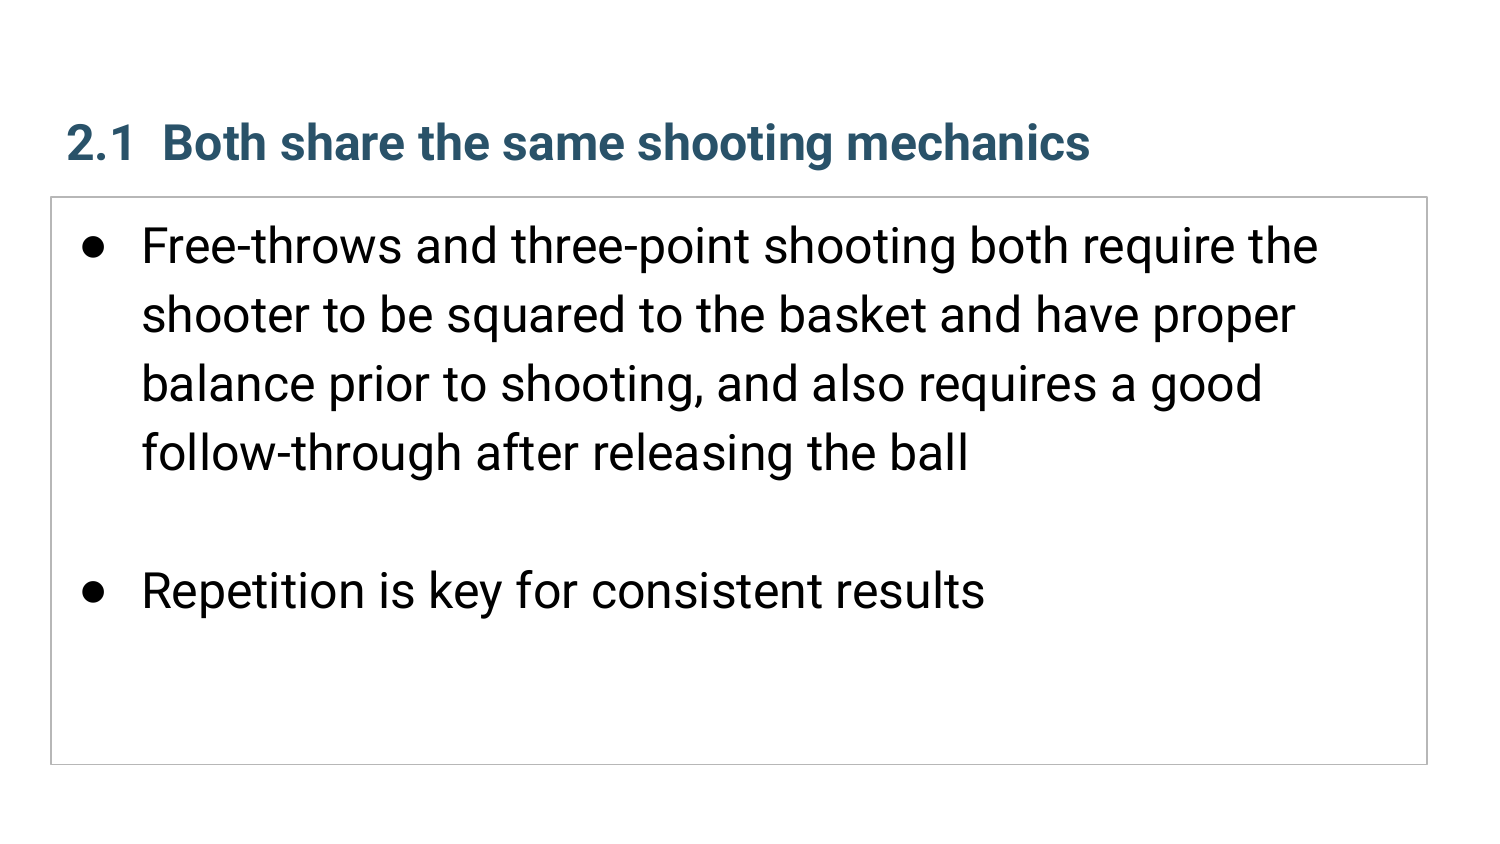

2.1  Both share the same shooting mechanics
Free-throws and three-point shooting both require the shooter to be squared to the basket and have proper balance prior to shooting, and also requires a good follow-through after releasing the ball

Repetition is key for consistent results